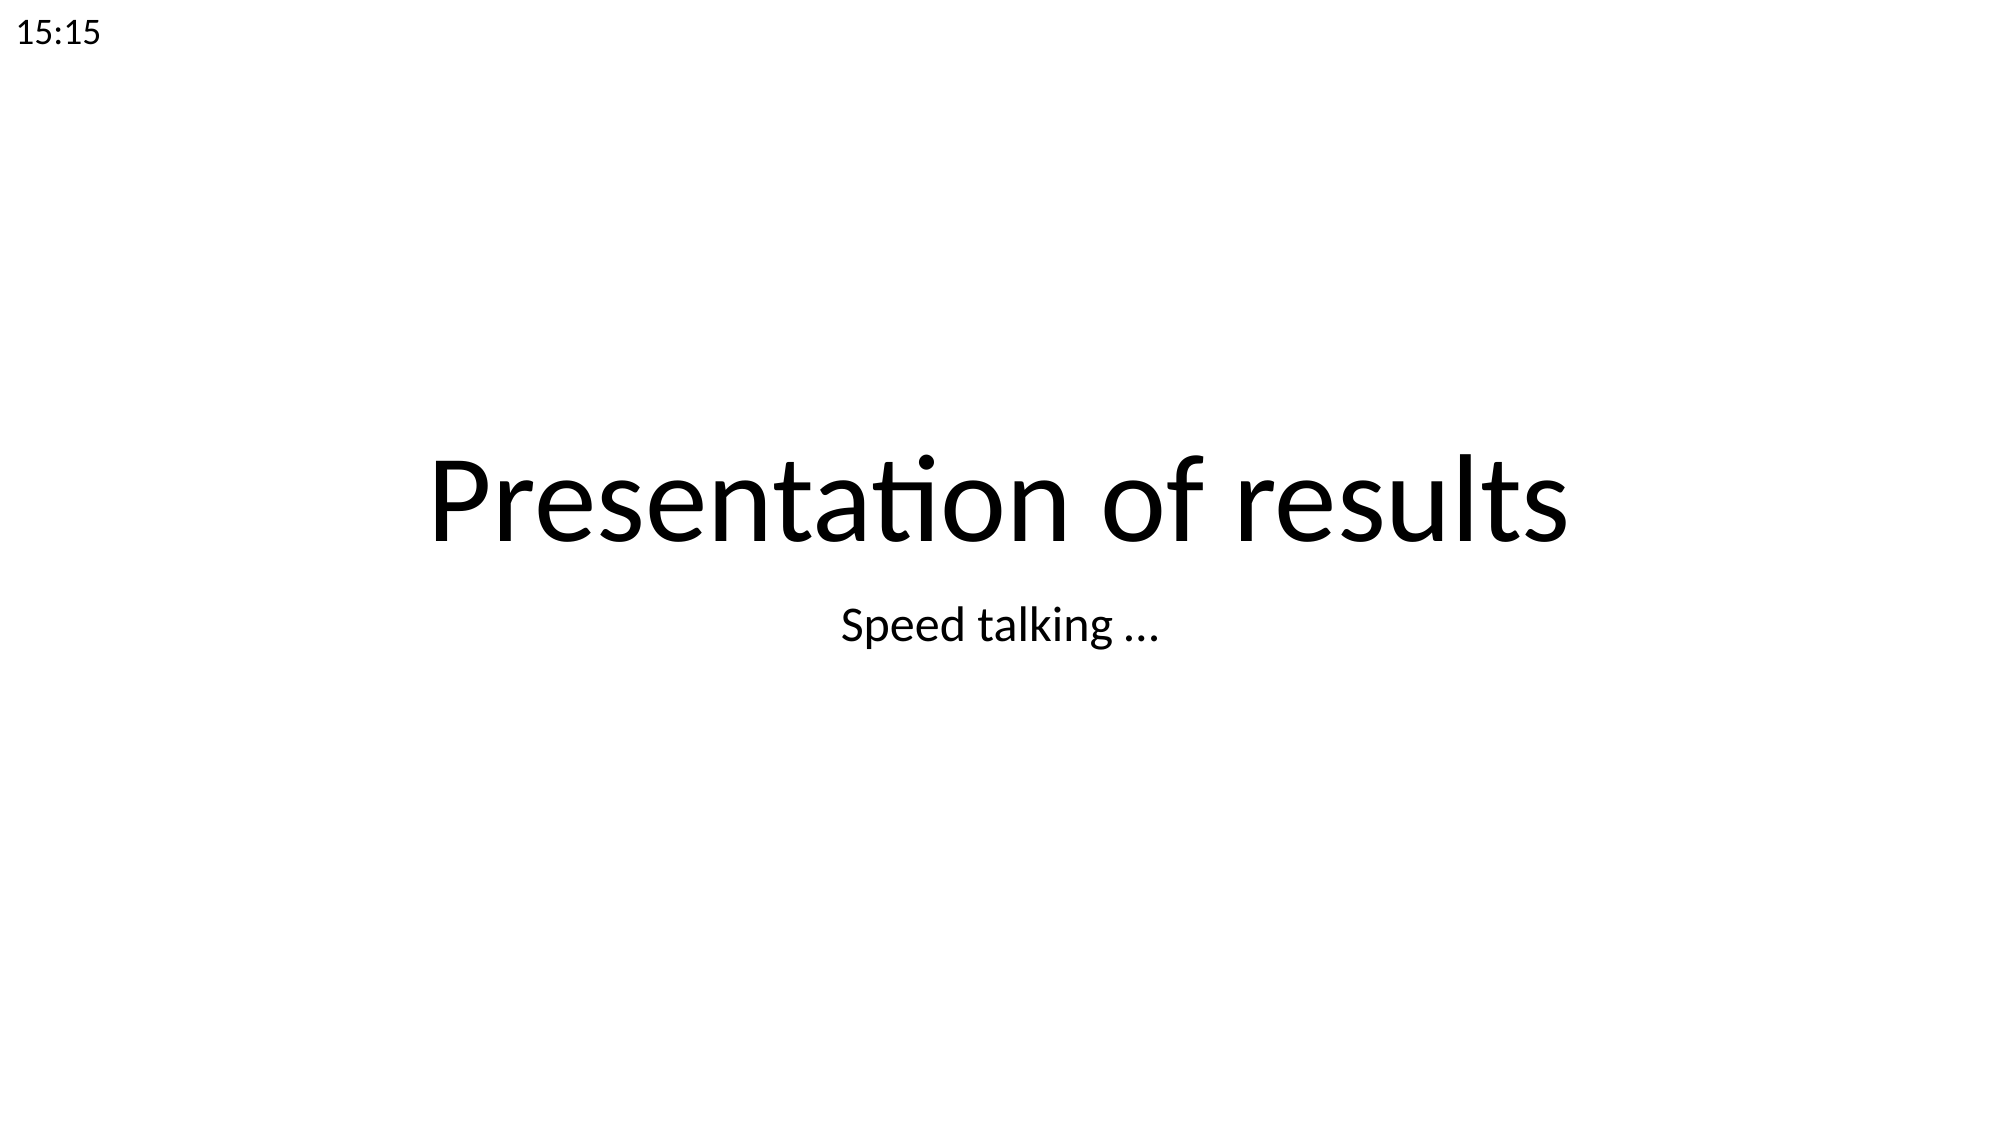

15:15
# Presentation of results
Speed talking …